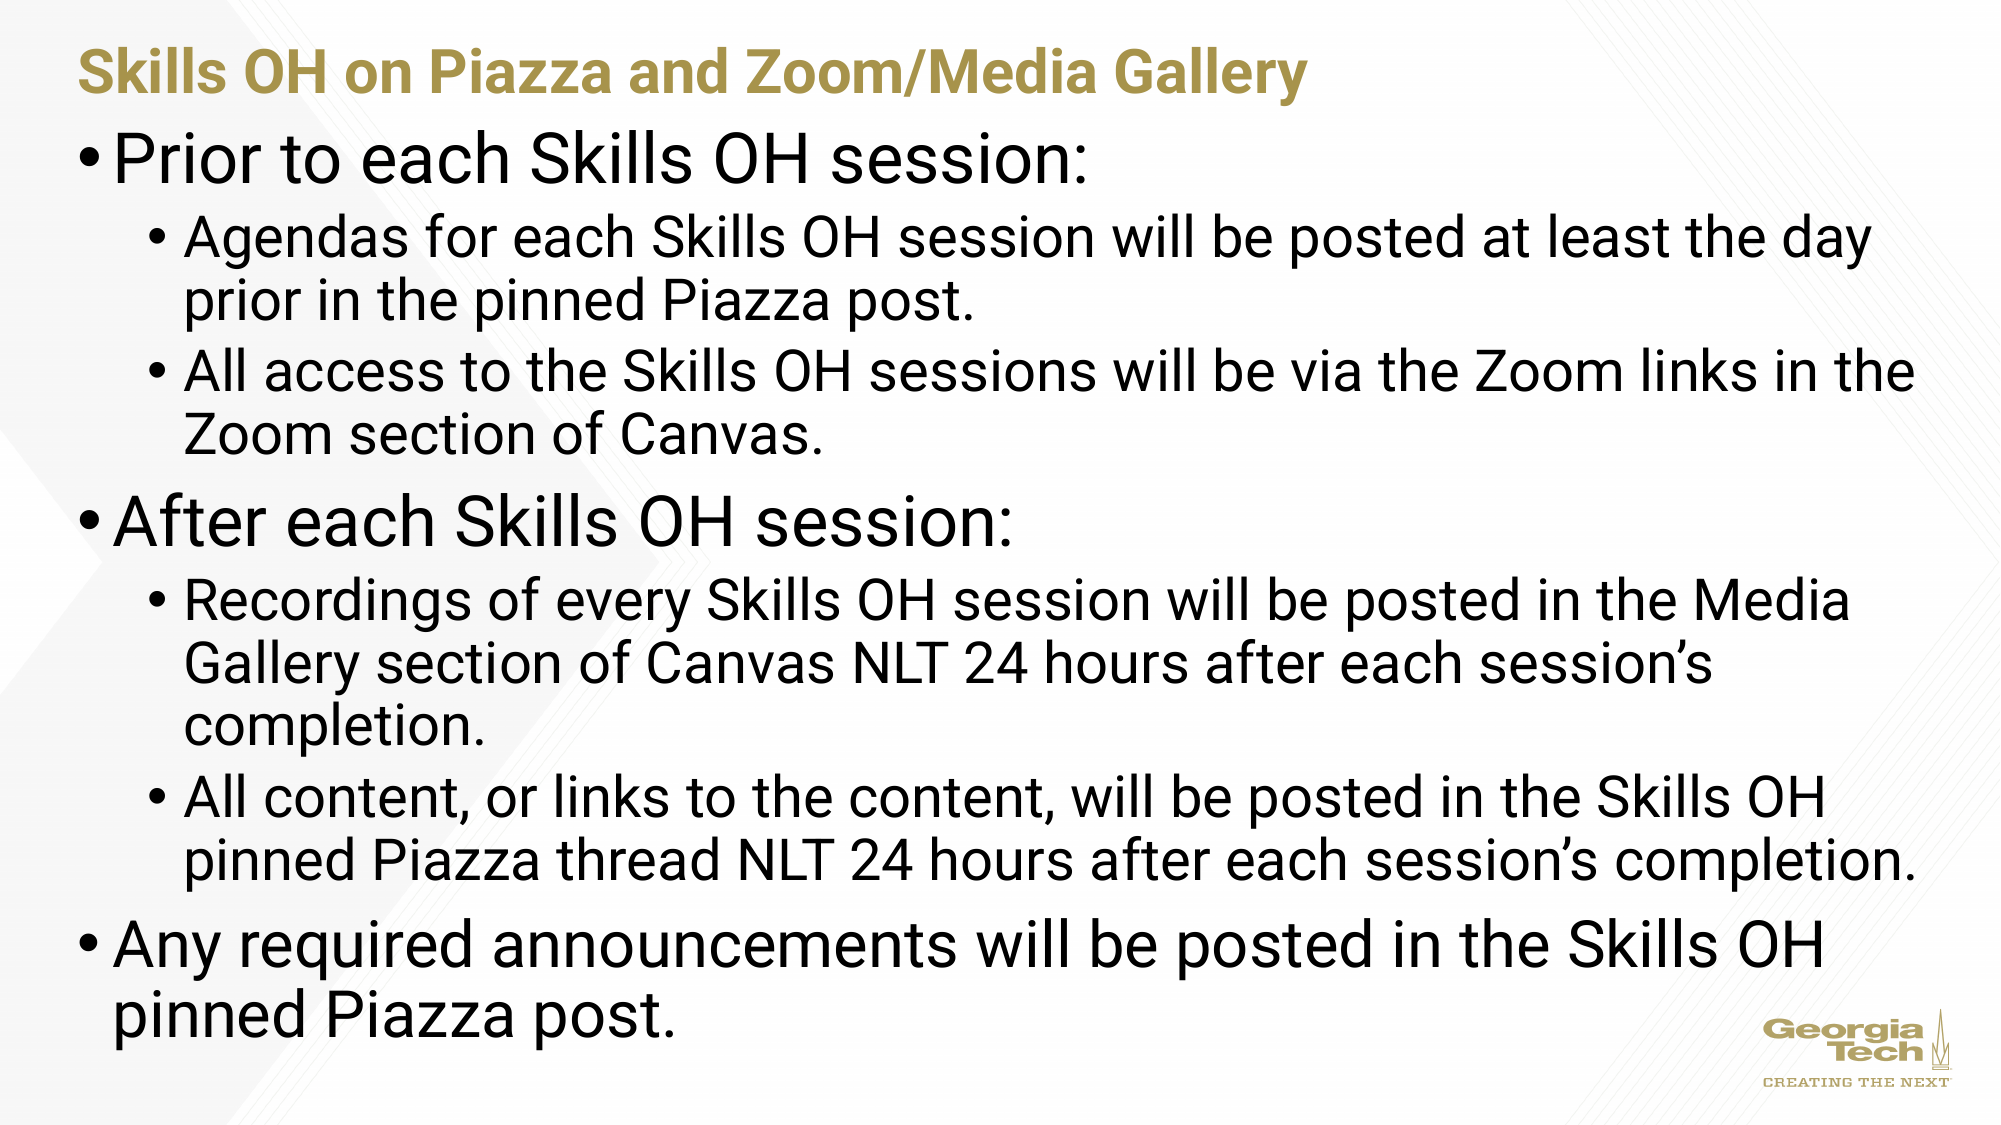

# Skills OH on Piazza and Zoom/Media Gallery
Prior to each Skills OH session:
Agendas for each Skills OH session will be posted at least the day prior in the pinned Piazza post.
All access to the Skills OH sessions will be via the Zoom links in the Zoom section of Canvas.
After each Skills OH session:
Recordings of every Skills OH session will be posted in the Media Gallery section of Canvas NLT 24 hours after each session’s completion.
All content, or links to the content, will be posted in the Skills OH pinned Piazza thread NLT 24 hours after each session’s completion.
Any required announcements will be posted in the Skills OH pinned Piazza post.